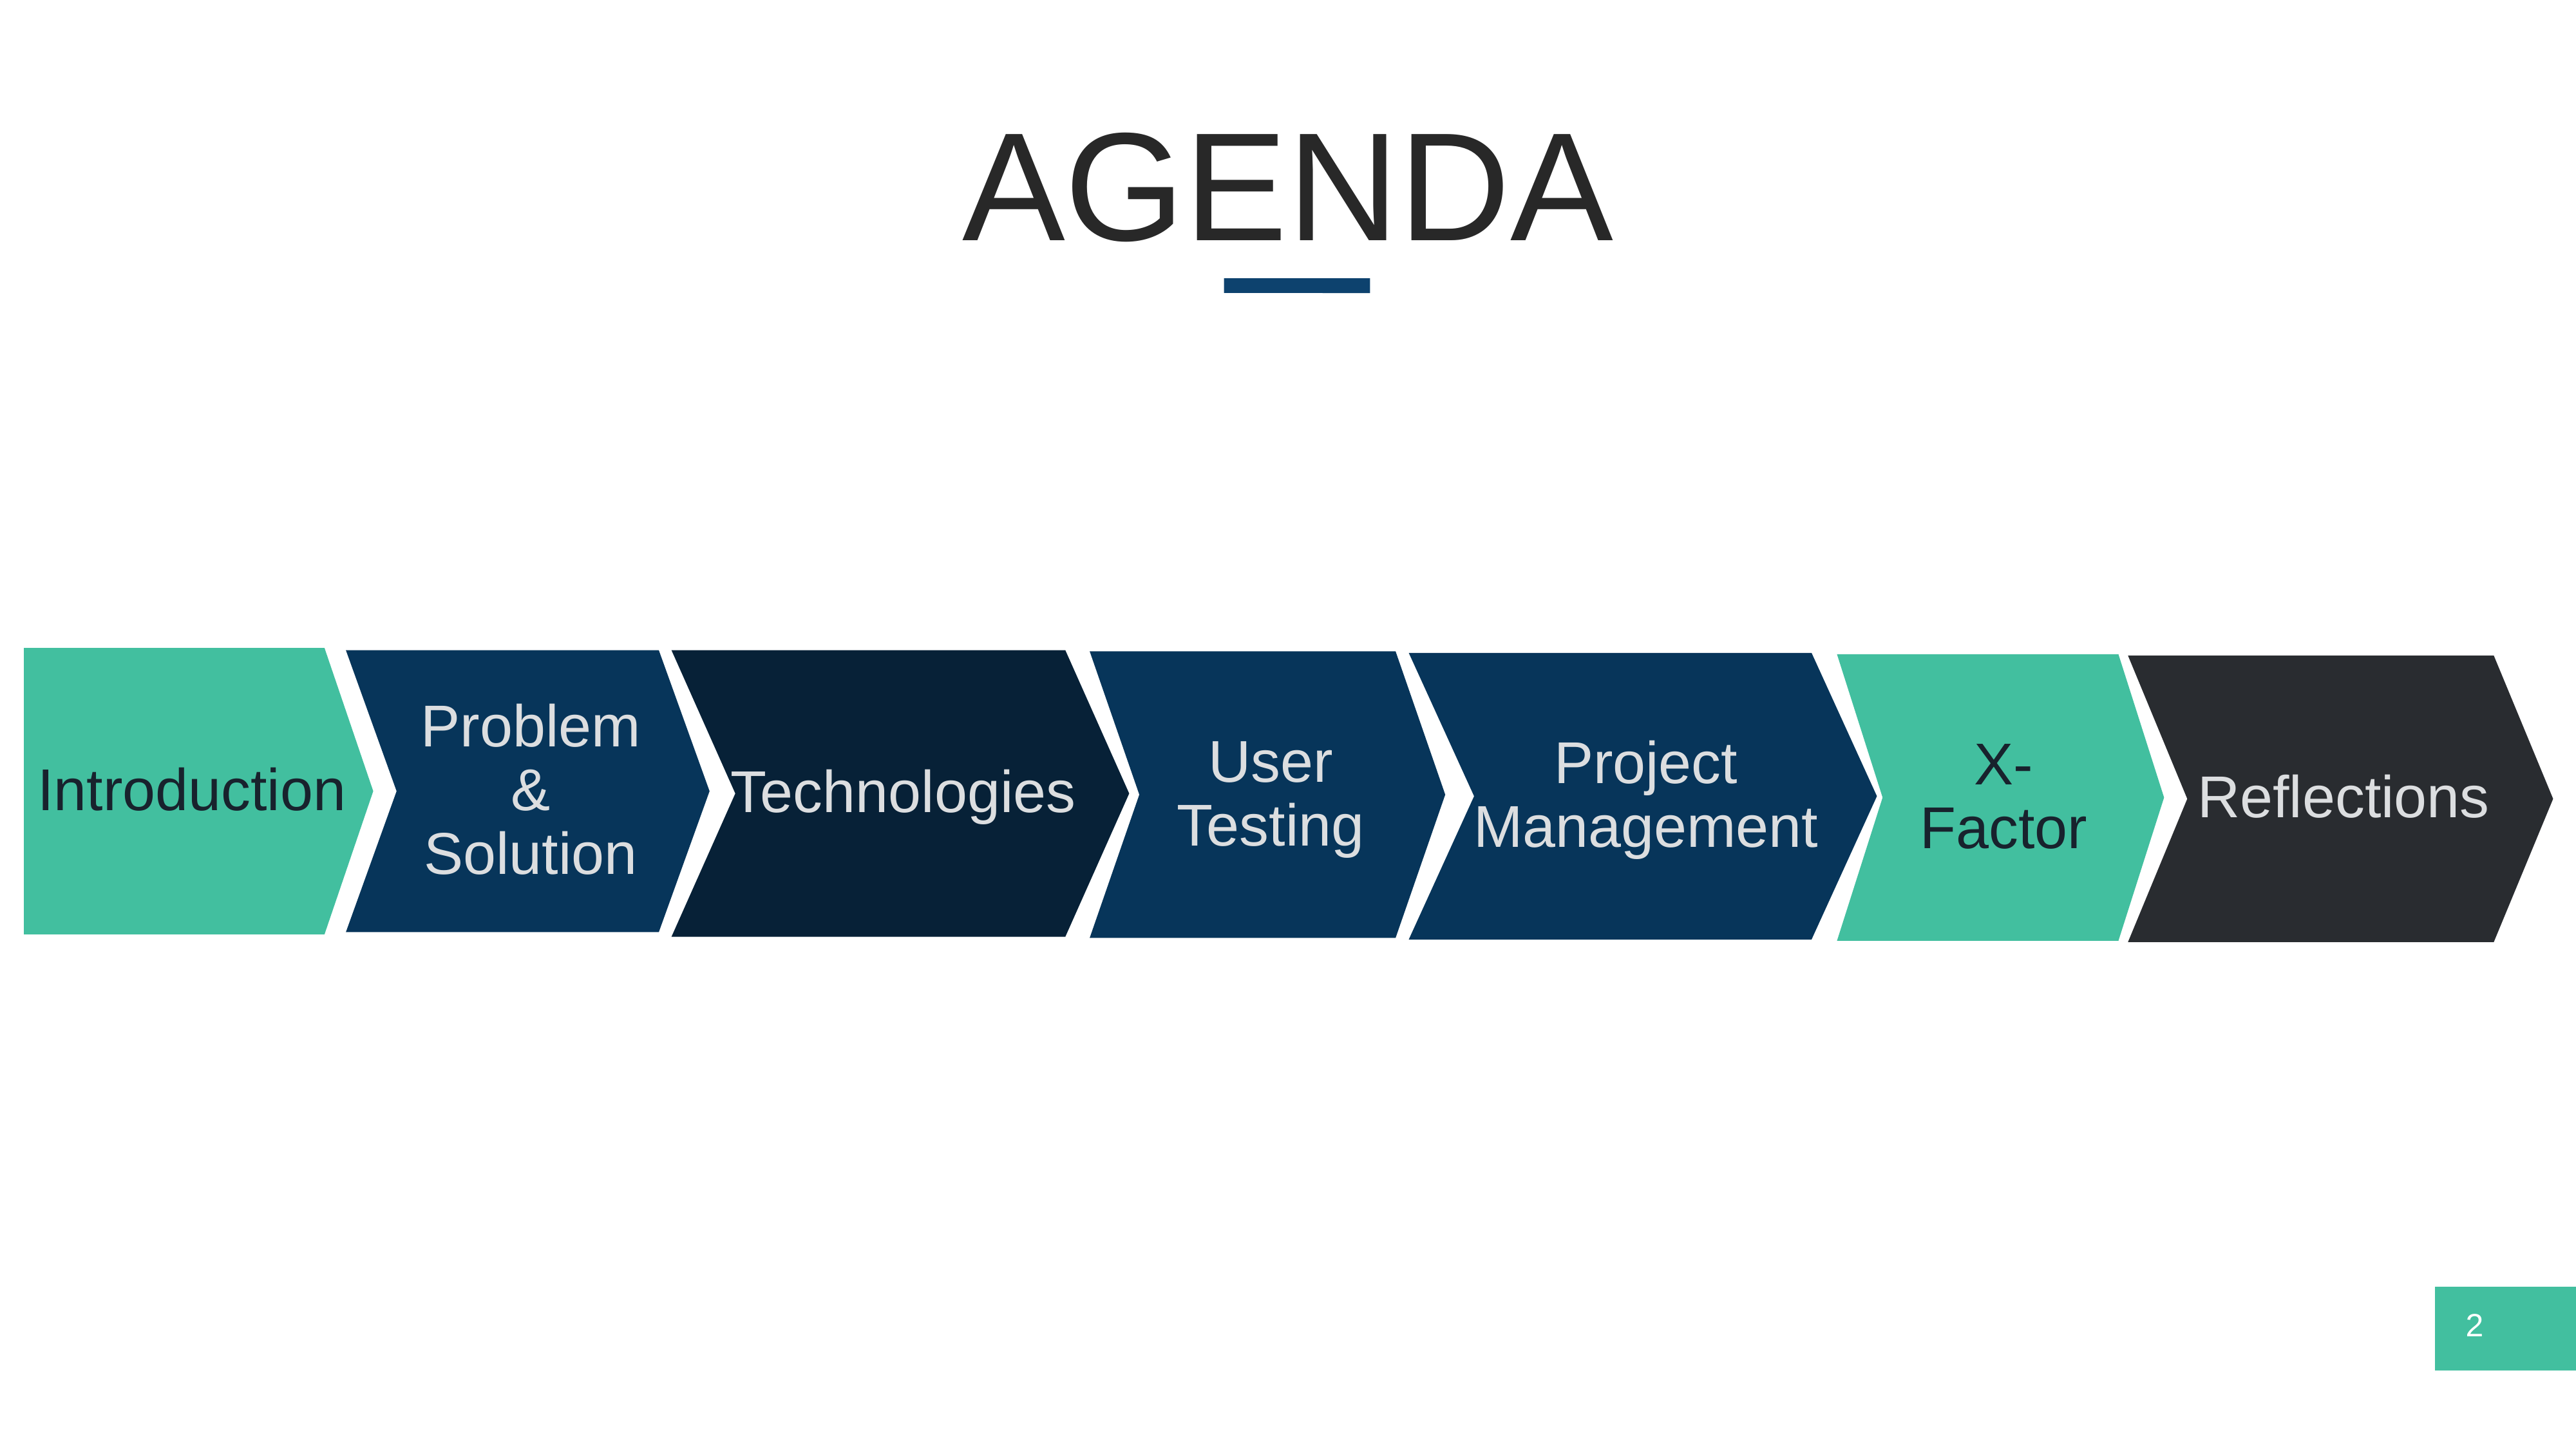

# AGENDA

Introduction
Problem & Solution
Technologies
User Testing
Project Management
X-Factor
Reflections
2